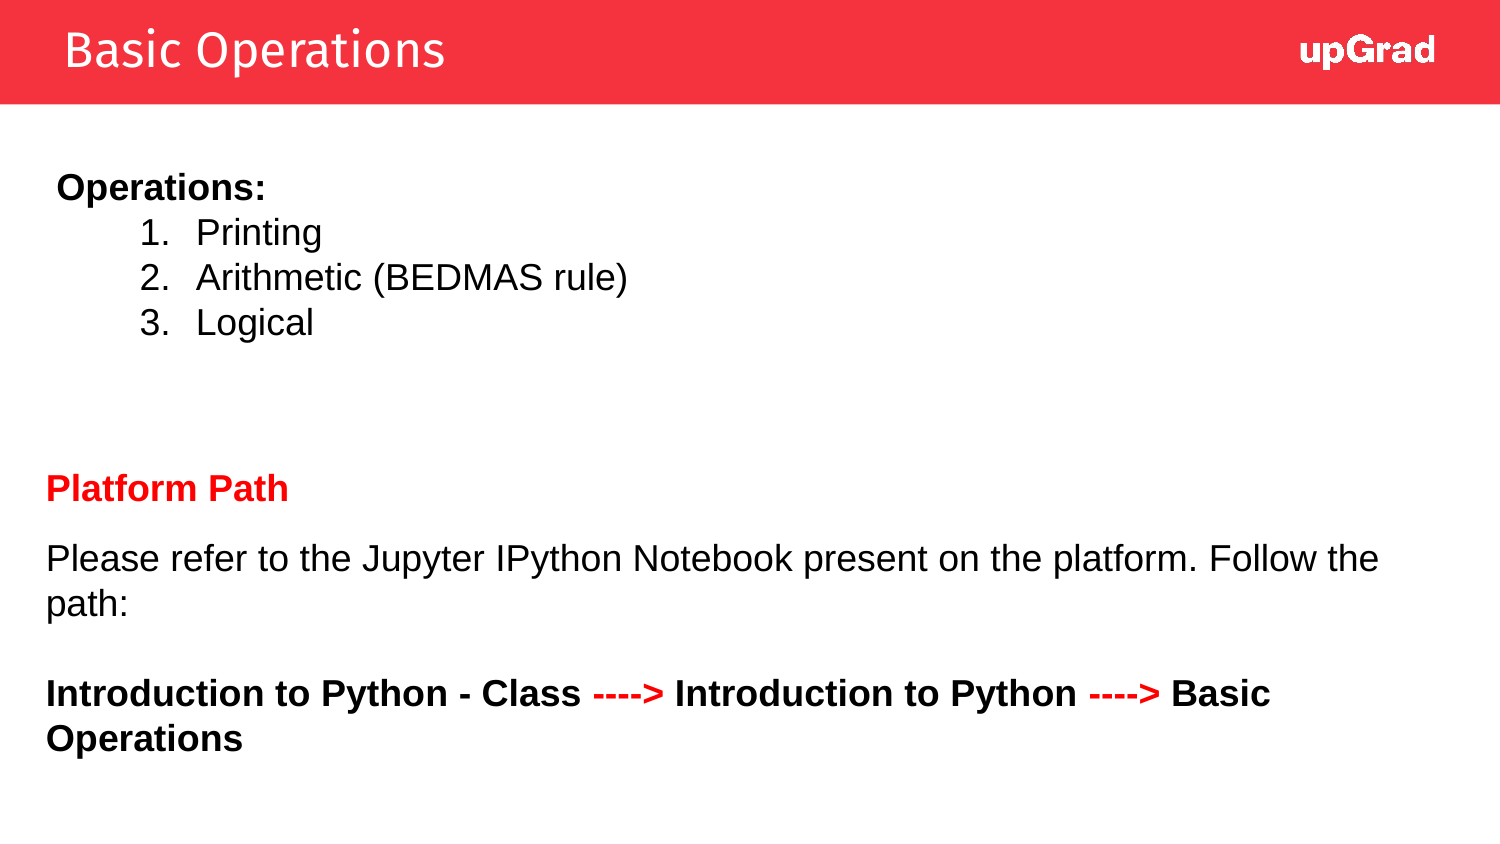

# Basic Operations

 Operations:
Printing
Arithmetic (BEDMAS rule)
Logical

Platform Path
Please refer to the Jupyter IPython Notebook present on the platform. Follow the path:

Introduction to Python - Class ----> Introduction to Python ----> Basic Operations